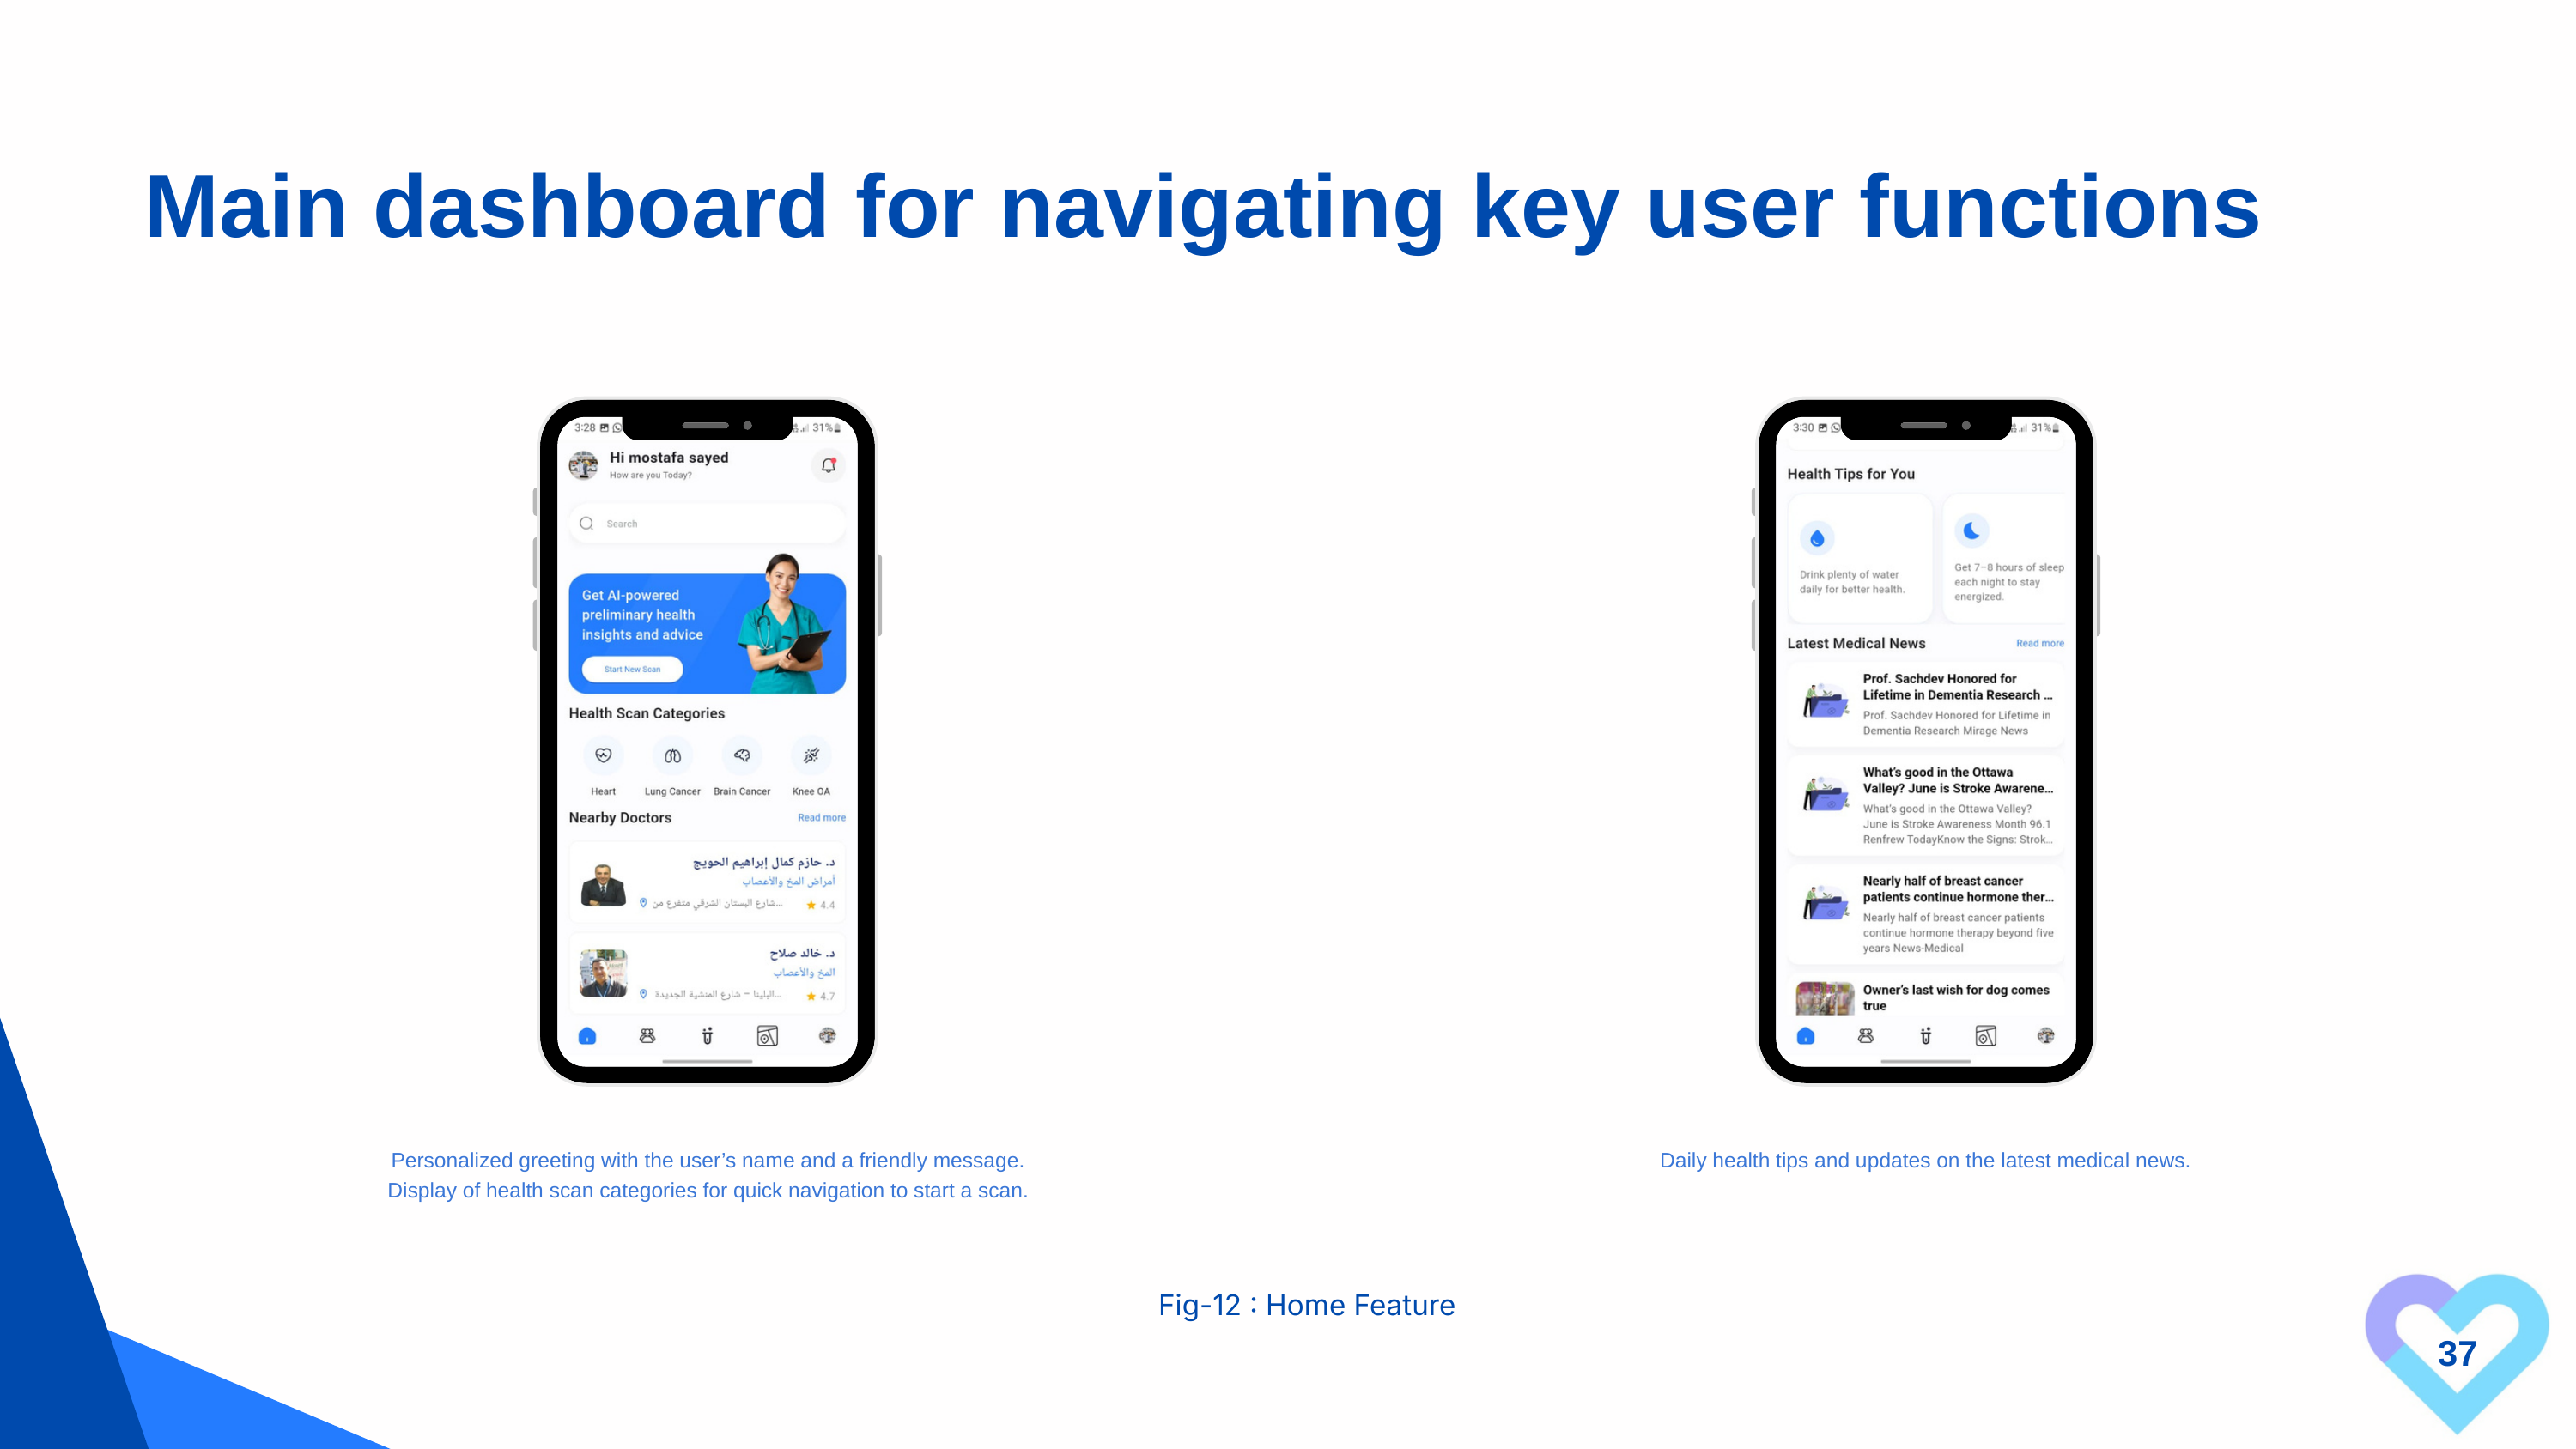

Main dashboard for navigating key user functions

Personalized greeting with the user’s name and a friendly message.
Display of health scan categories for quick navigation to start a scan.
Daily health tips and updates on the latest medical news.

Fig-12 : Home Feature
37